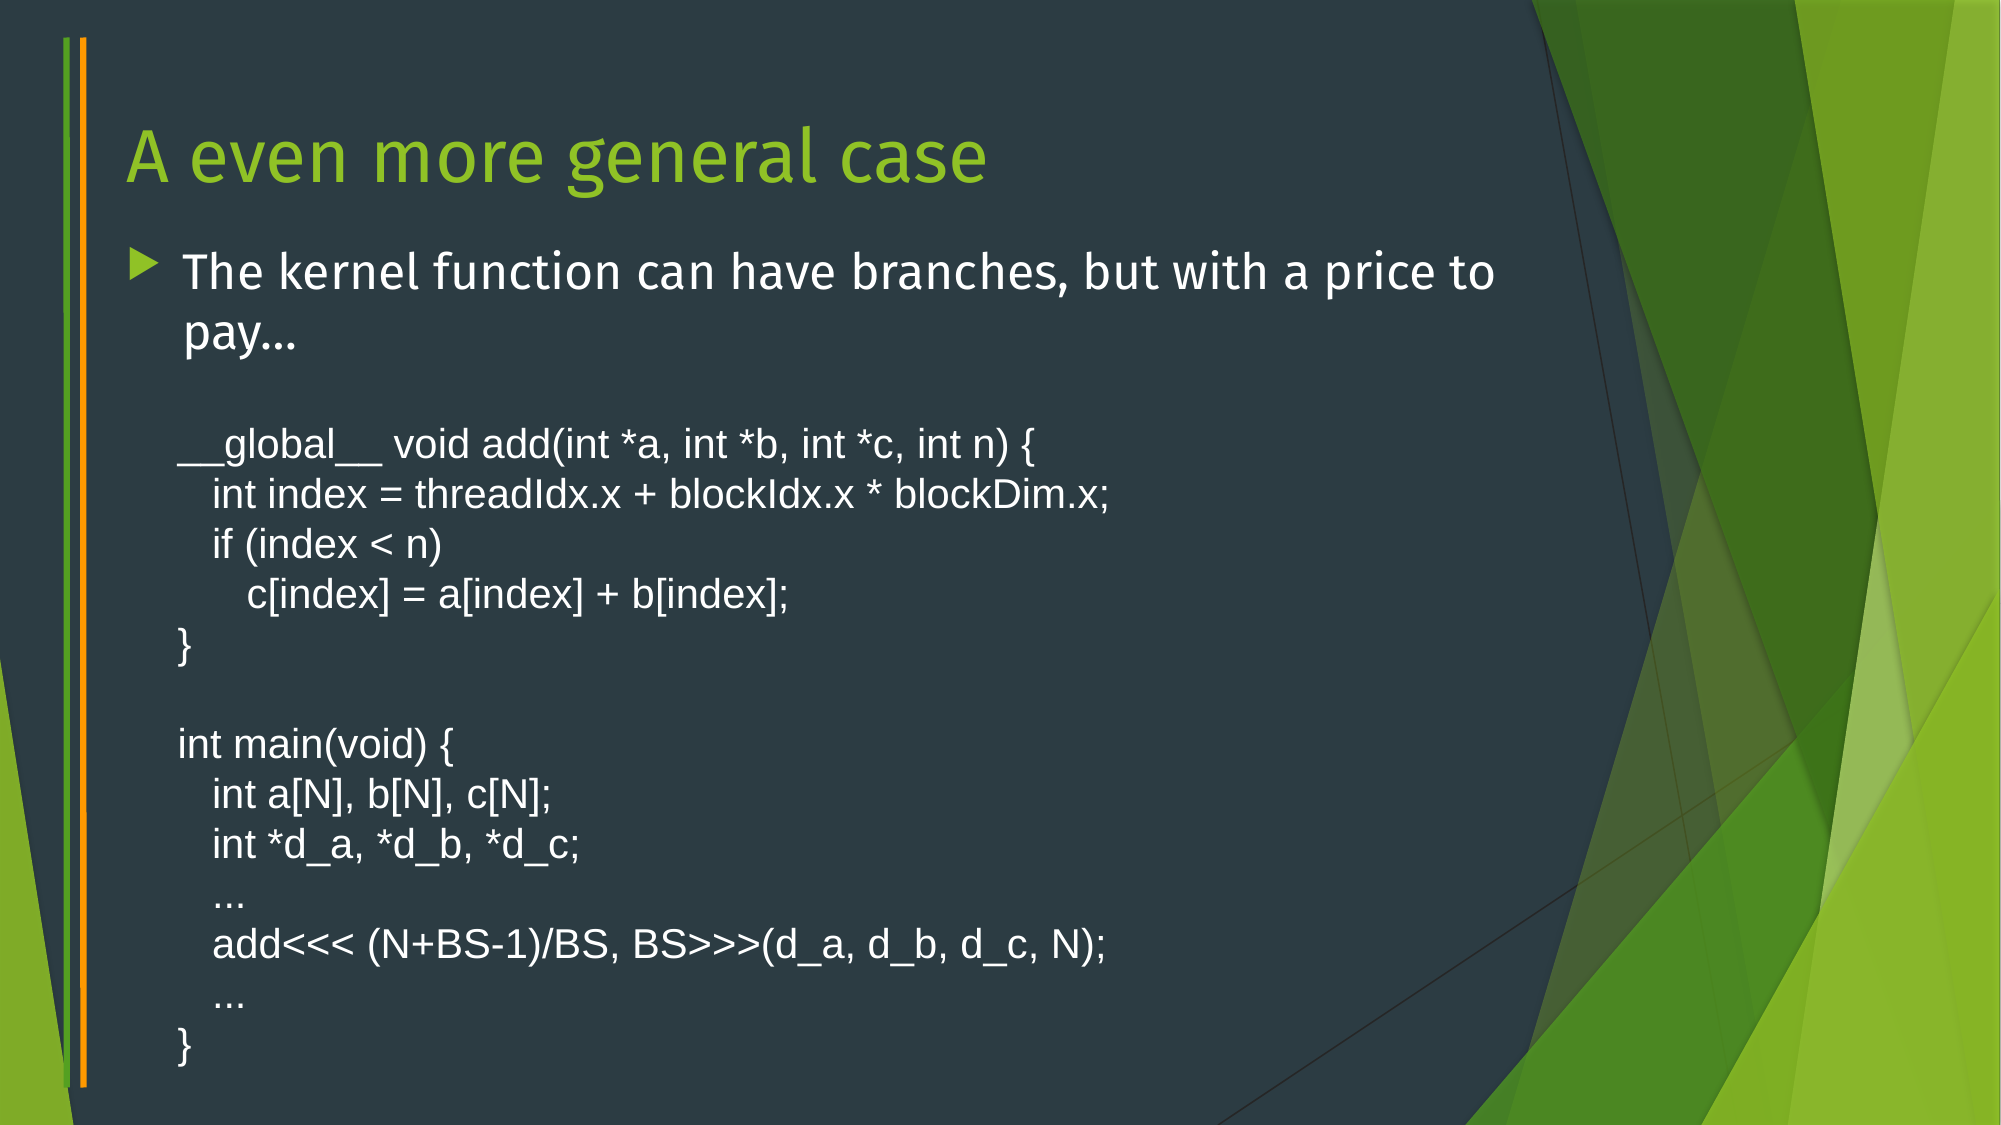

# A even more general case
The kernel function can have branches, but with a price to pay…
__global__ void add(int *a, int *b, int *c, int n) {
   int index = threadIdx.x + blockIdx.x * blockDim.x;
   if (index < n)
      c[index] = a[index] + b[index];
}

int main(void) {
   int a[N], b[N], c[N];
   int *d_a, *d_b, *d_c;
   ...
   add<<< (N+BS-1)/BS, BS>>>(d_a, d_b, d_c, N);
   ...
}